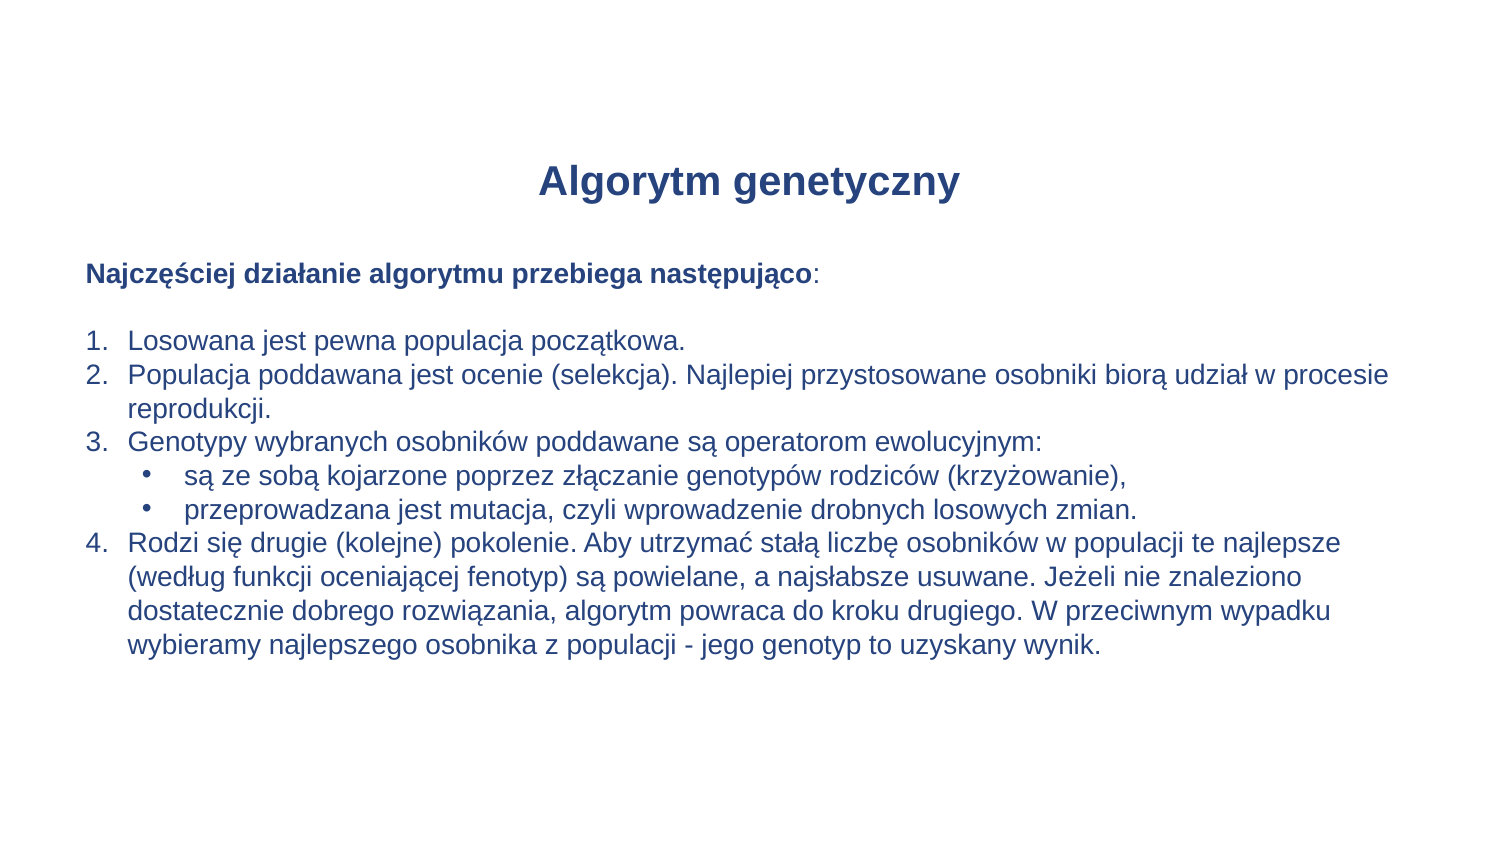

31.10.2024
# Algorytm genetyczny
Najczęściej działanie algorytmu przebiega następująco:

Losowana jest pewna populacja początkowa.
Populacja poddawana jest ocenie (selekcja). Najlepiej przystosowane osobniki biorą udział w procesie reprodukcji.
Genotypy wybranych osobników poddawane są operatorom ewolucyjnym:
są ze sobą kojarzone poprzez złączanie genotypów rodziców (krzyżowanie),
przeprowadzana jest mutacja, czyli wprowadzenie drobnych losowych zmian.
Rodzi się drugie (kolejne) pokolenie. Aby utrzymać stałą liczbę osobników w populacji te najlepsze (według funkcji oceniającej fenotyp) są powielane, a najsłabsze usuwane. Jeżeli nie znaleziono dostatecznie dobrego rozwiązania, algorytm powraca do kroku drugiego. W przeciwnym wypadku wybieramy najlepszego osobnika z populacji - jego genotyp to uzyskany wynik.